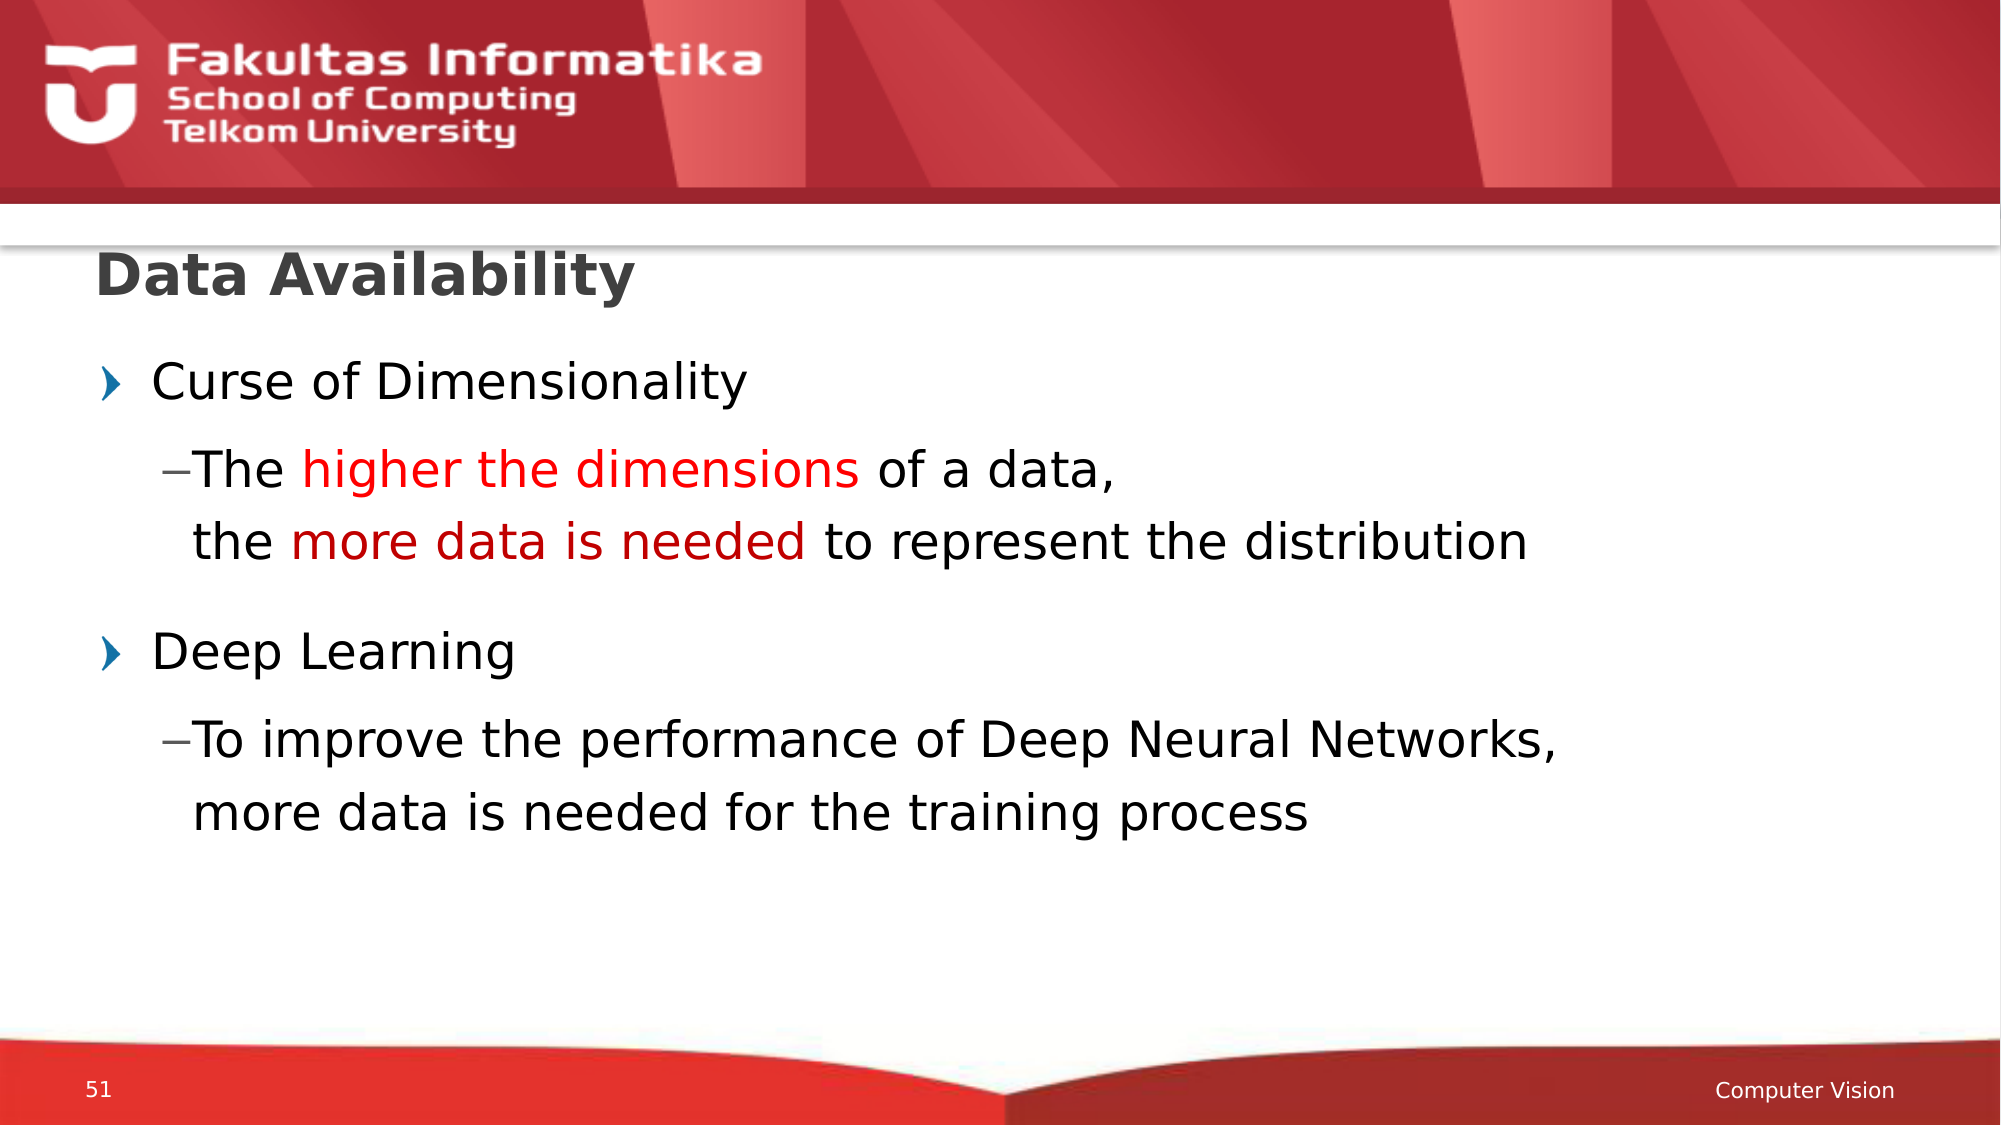

# Data Availability
Curse of Dimensionality
The higher the dimensions of a data,
the more data is needed to represent the distribution
Deep Learning
To improve the performance of Deep Neural Networks,
more data is needed for the training process
Computer Vision
51